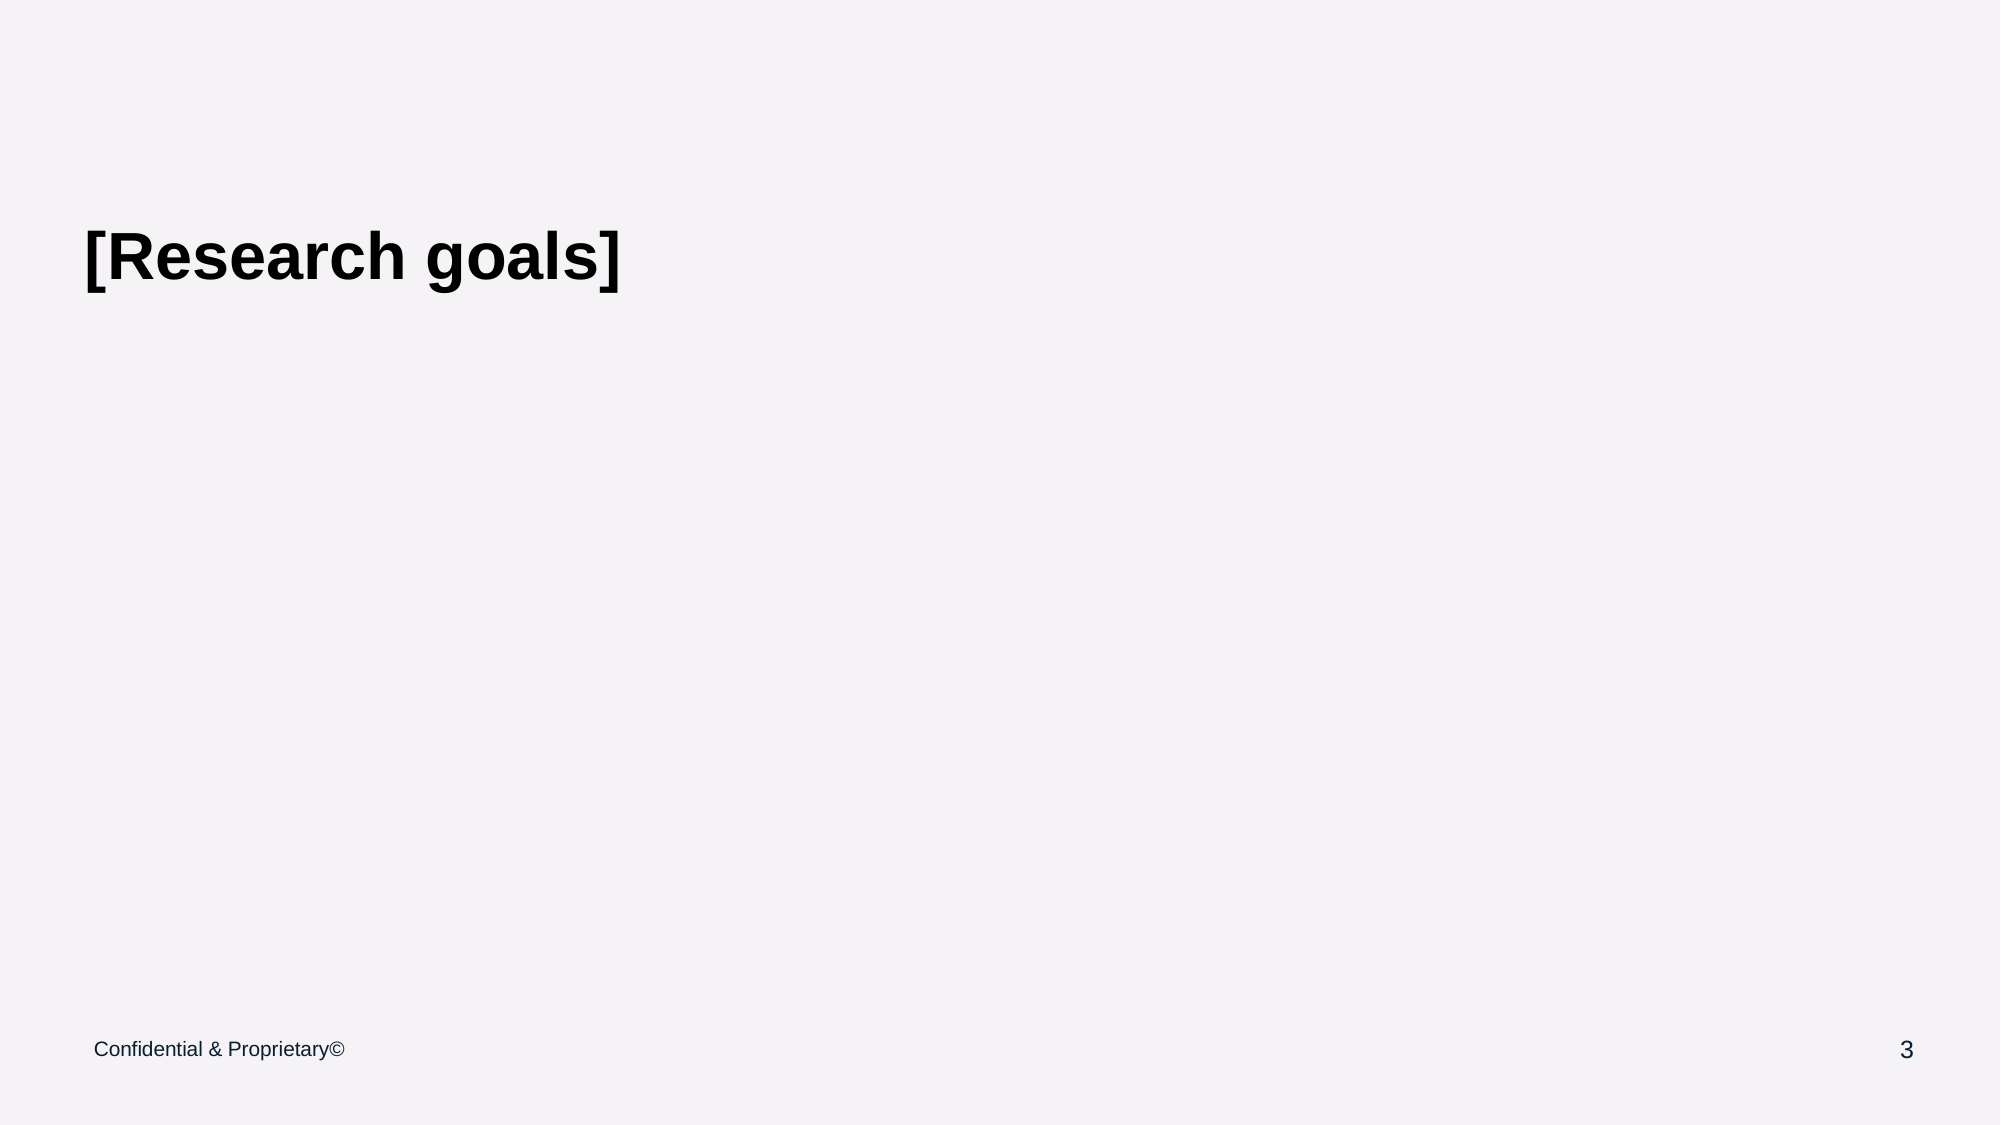

# [Research goals]

Confidential & Proprietary©
3